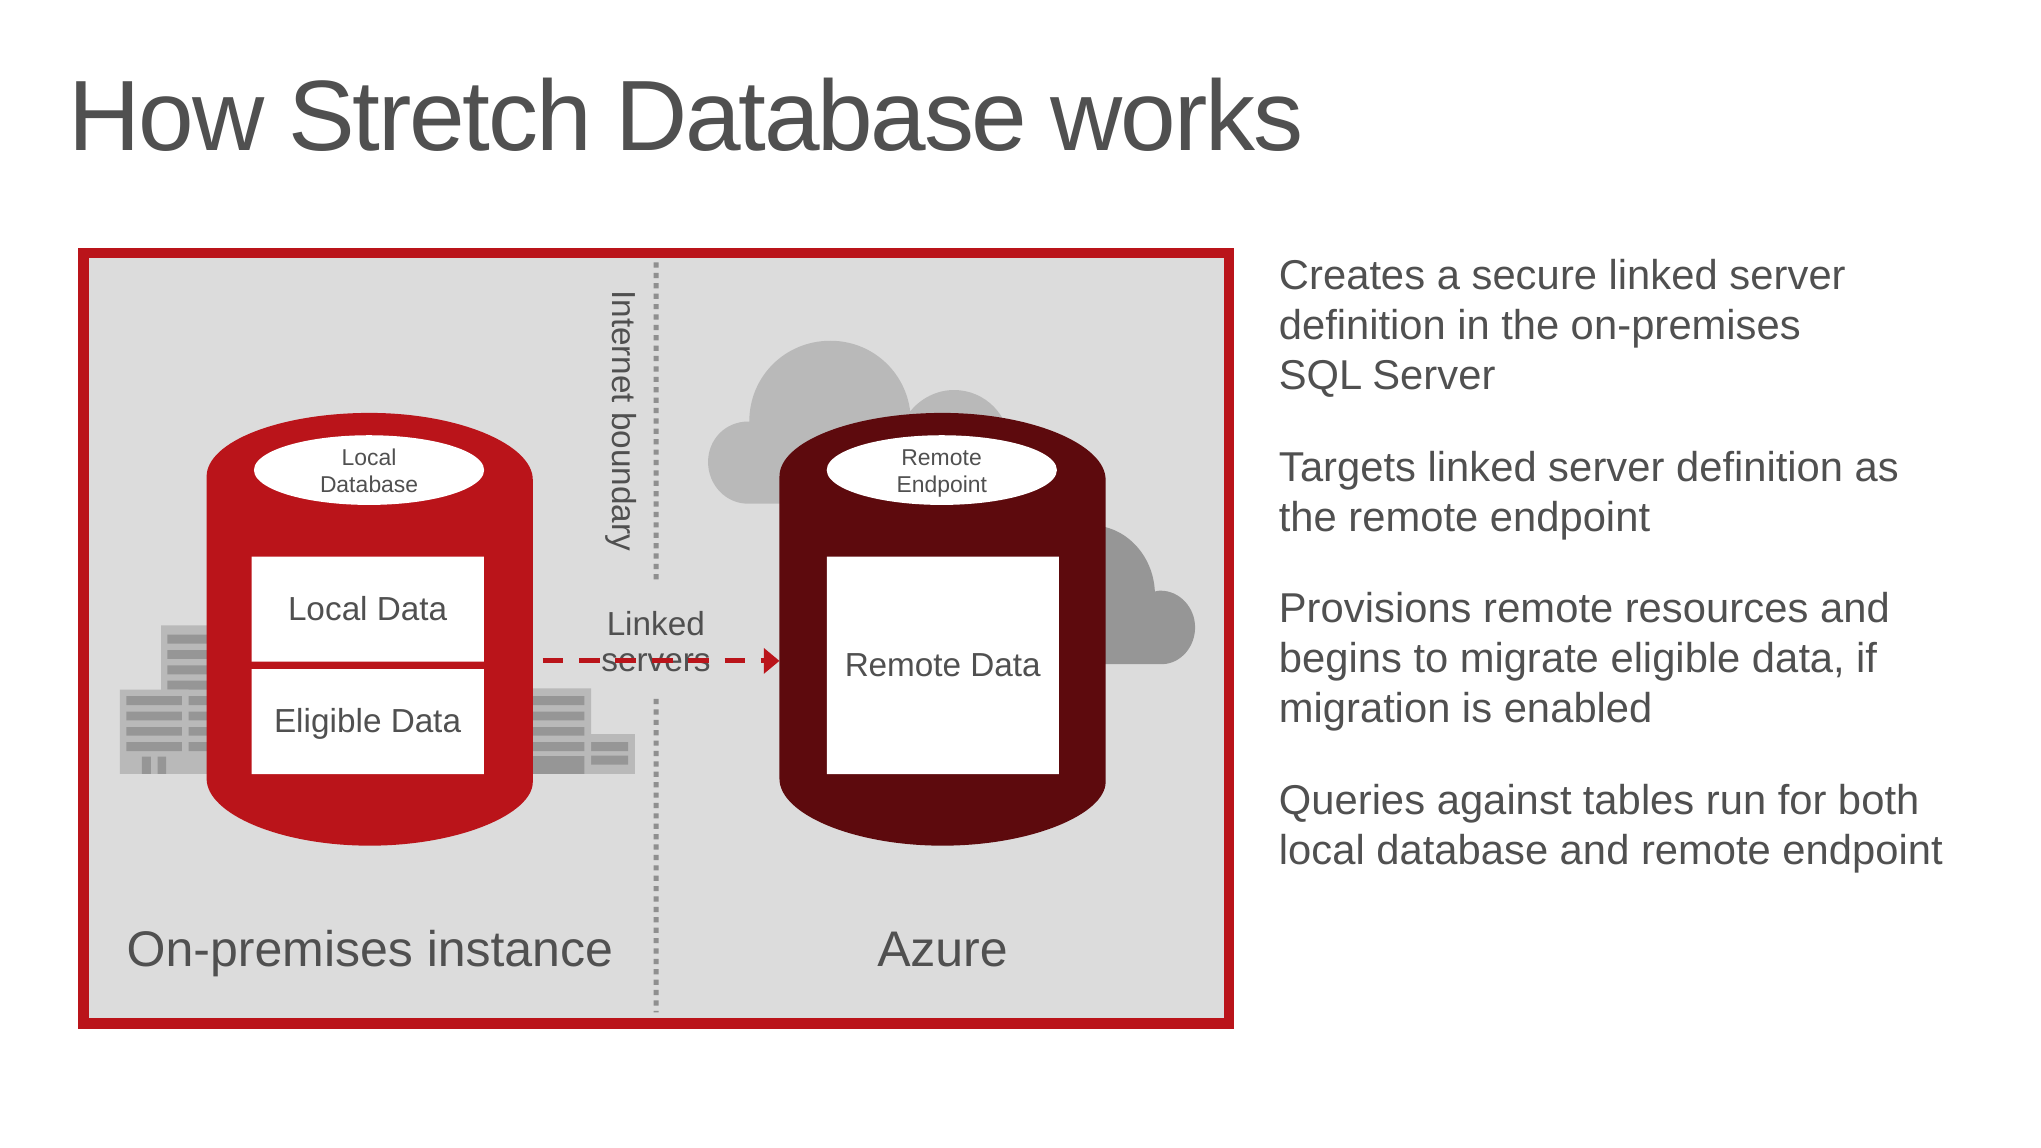

How Stretch Database works
Creates a secure linked server definition in the on-premises
SQL Server
Targets linked server definition as
the remote endpoint
Provisions remote resources and begins to migrate eligible data, if migration is enabled
Queries against tables run for both local database and remote endpoint

Local
Database
Local Data
Eligible Data

Remote Endpoint
Remote Data
Internet boundary

Linked servers

On-premises instance
Azure